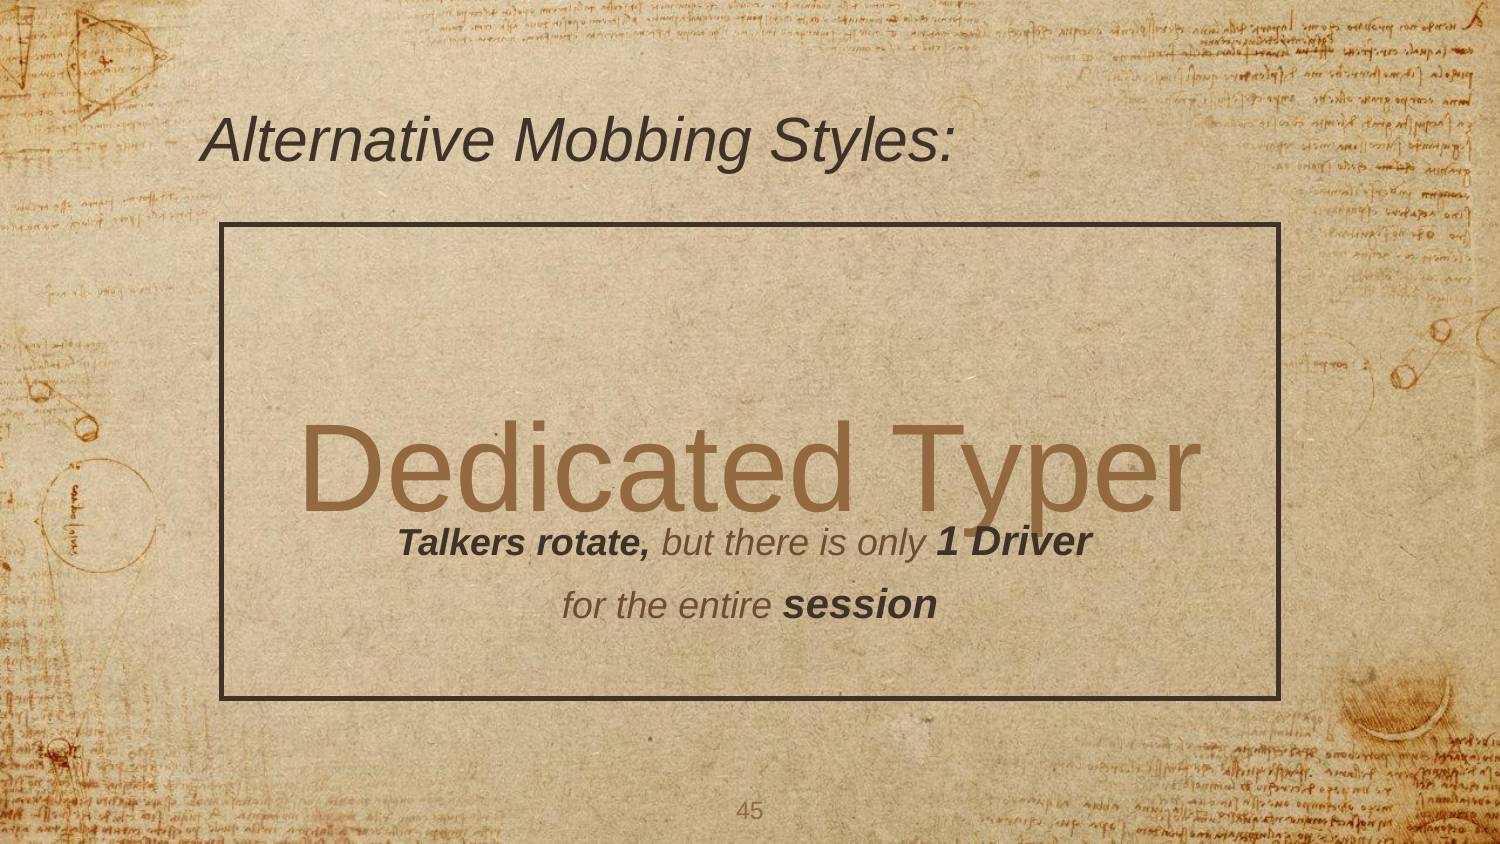

Alternative Mobbing Styles:

Dedicated Typer
Talkers rotate, but there is only 1 Driver
for the entire session
45